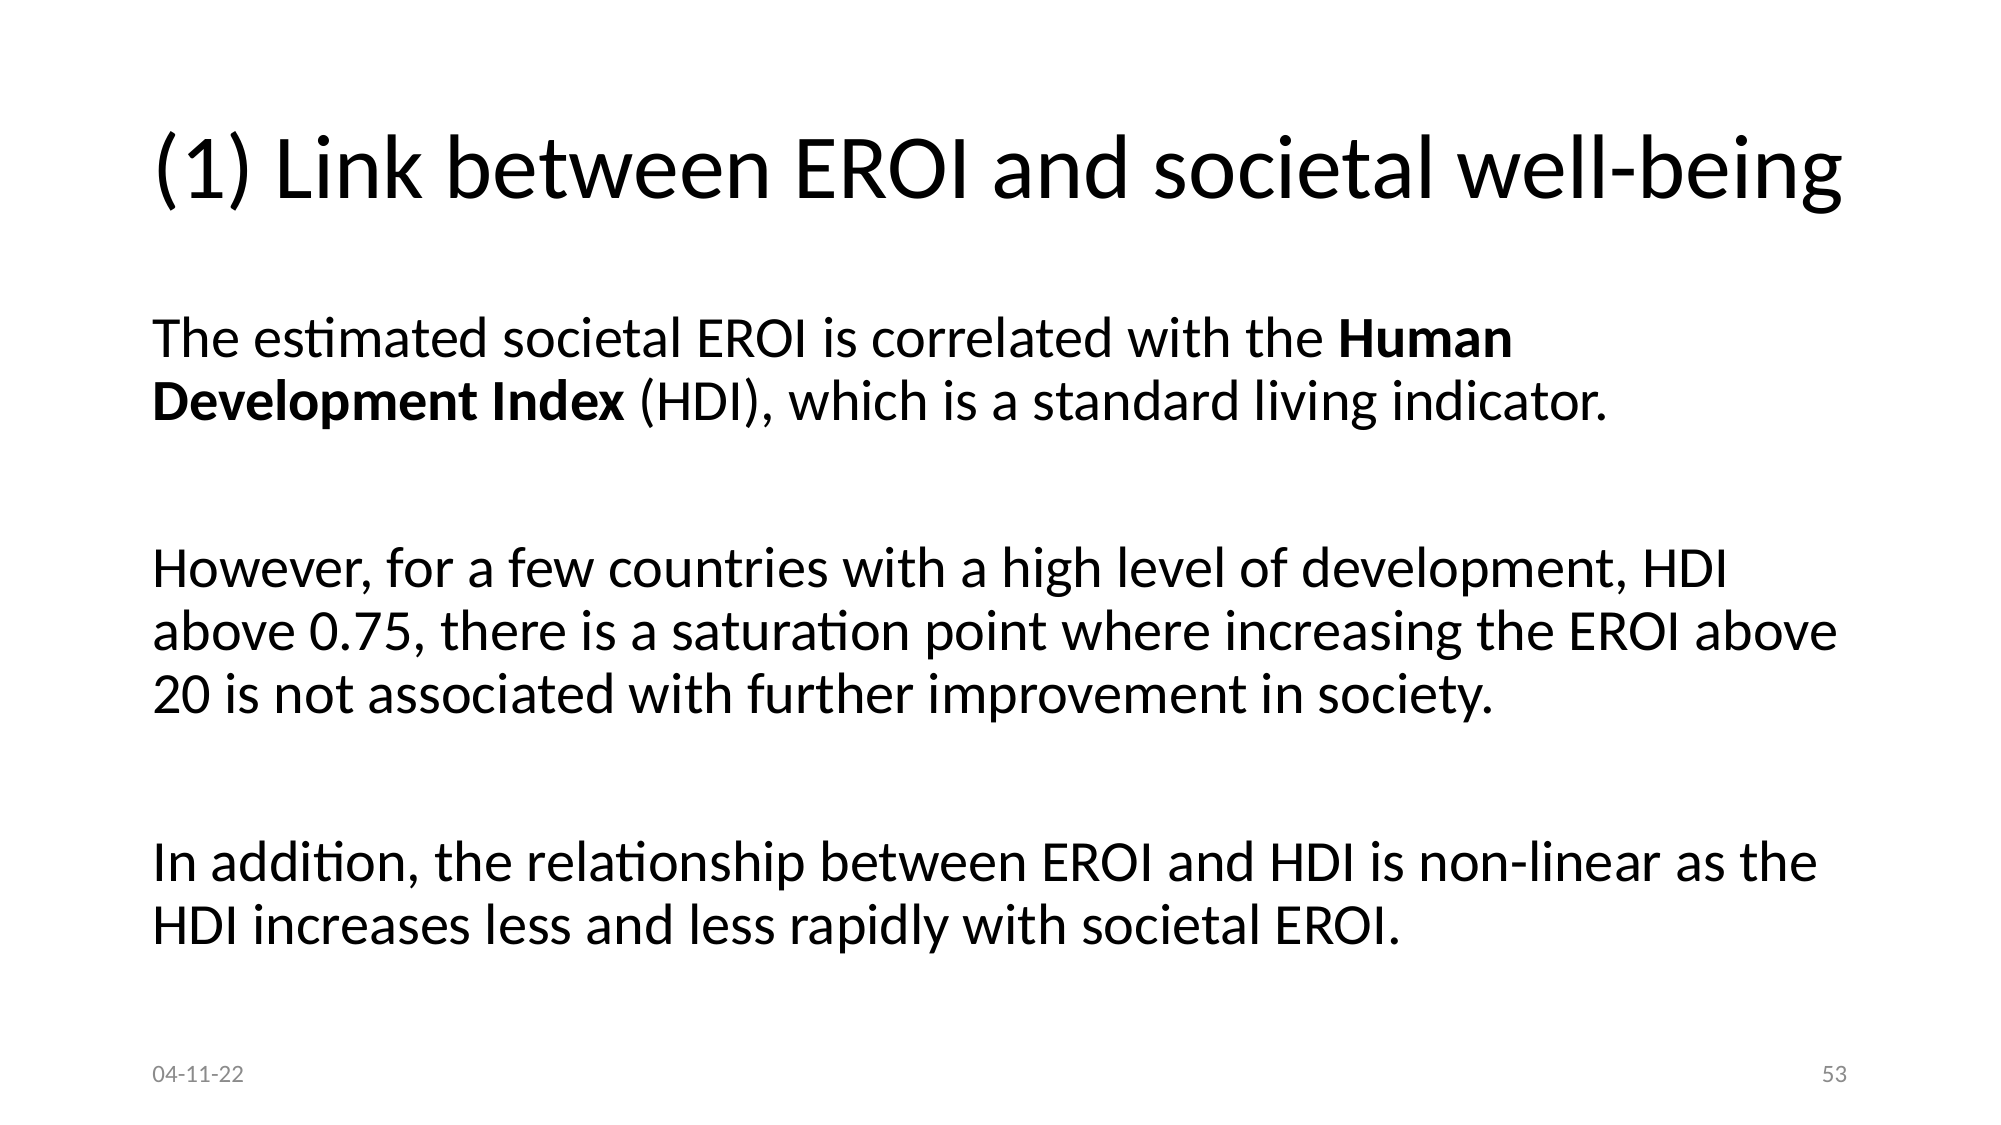

# (1) Link between EROI and societal well-being
The estimated societal EROI is correlated with the Human Development Index (HDI), which is a standard living indicator.

However, for a few countries with a high level of development, HDI above 0.75, there is a saturation point where increasing the EROI above 20 is not associated with further improvement in society.

In addition, the relationship between EROI and HDI is non-linear as the HDI increases less and less rapidly with societal EROI.
04-11-22
53